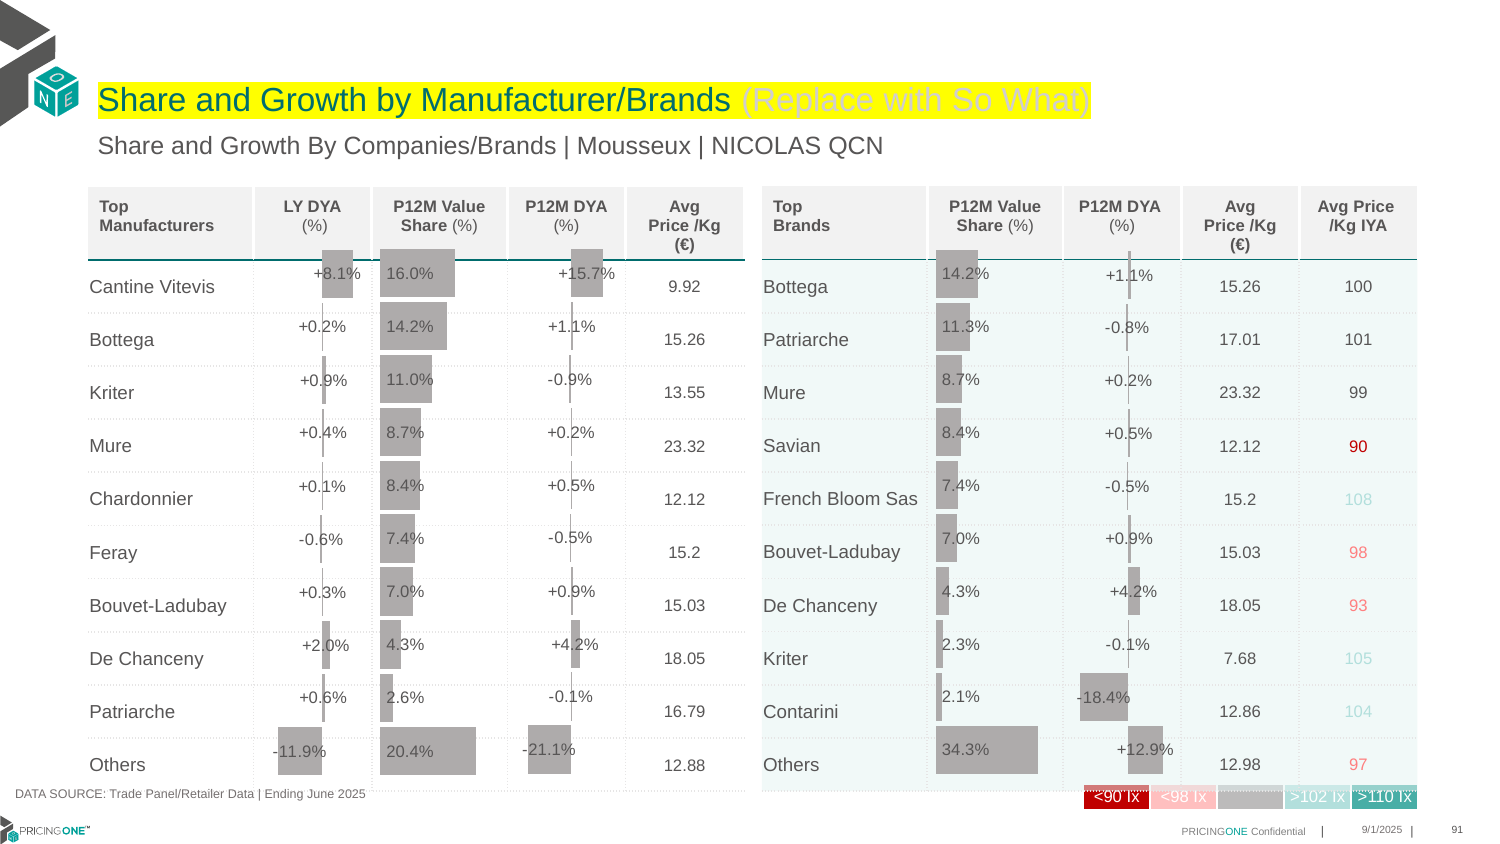

# Share and Growth by Manufacturer/Brands (Replace with So What)

Share and Growth By Companies/Brands | Mousseux | NICOLAS QCN
| Top Brands | P12M Value Share (%) | P12M DYA (%) | Avg Price /Kg (€) | Avg Price /Kg IYA |
| --- | --- | --- | --- | --- |
| Bottega |  |  | 15.26 | 100 |
| Patriarche |  |  | 17.01 | 101 |
| Mure |  |  | 23.32 | 99 |
| Savian |  |  | 12.12 | 90 |
| French Bloom Sas |  |  | 15.2 | 108 |
| Bouvet-Ladubay |  |  | 15.03 | 98 |
| De Chanceny |  |  | 18.05 | 93 |
| Kriter |  |  | 7.68 | 105 |
| Contarini |  |  | 12.86 | 104 |
| Others |  |  | 12.98 | 97 |
| Top Manufacturers | LY DYA (%) | P12M Value Share (%) | P12M DYA (%) | Avg Price /Kg (€) |
| --- | --- | --- | --- | --- |
| Cantine Vitevis |  |  |  | 9.92 |
| Bottega |  |  |  | 15.26 |
| Kriter |  |  |  | 13.55 |
| Mure |  |  |  | 23.32 |
| Chardonnier |  |  |  | 12.12 |
| Feray |  |  |  | 15.2 |
| Bouvet-Ladubay |  |  |  | 15.03 |
| De Chanceny |  |  |  | 18.05 |
| Patriarche |  |  |  | 16.79 |
| Others |  |  |  | 12.88 |

### Chart

| Category | Share DYA P12M |
|---|---|
|  | 0.1565214365251934 |

### Chart

| Category | Value Share P12M |
|---|---|
|  | 0.15978471382560963 |

### Chart

| Category | Share DYA LY |
|---|---|
|  | 0.08100449712138996 |

### Chart

| Category | Value Share |
|---|---|
|  | 0.14150066097485767 |

### Chart

| Category | Share DYA |
|---|---|
|  | 0.010836929932859785 |
DATA SOURCE: Trade Panel/Retailer Data | Ending June 2025
| <90 Ix | <98 Ix |  | >102 Ix | >110 Ix |
| --- | --- | --- | --- | --- |

9/1/2025
91